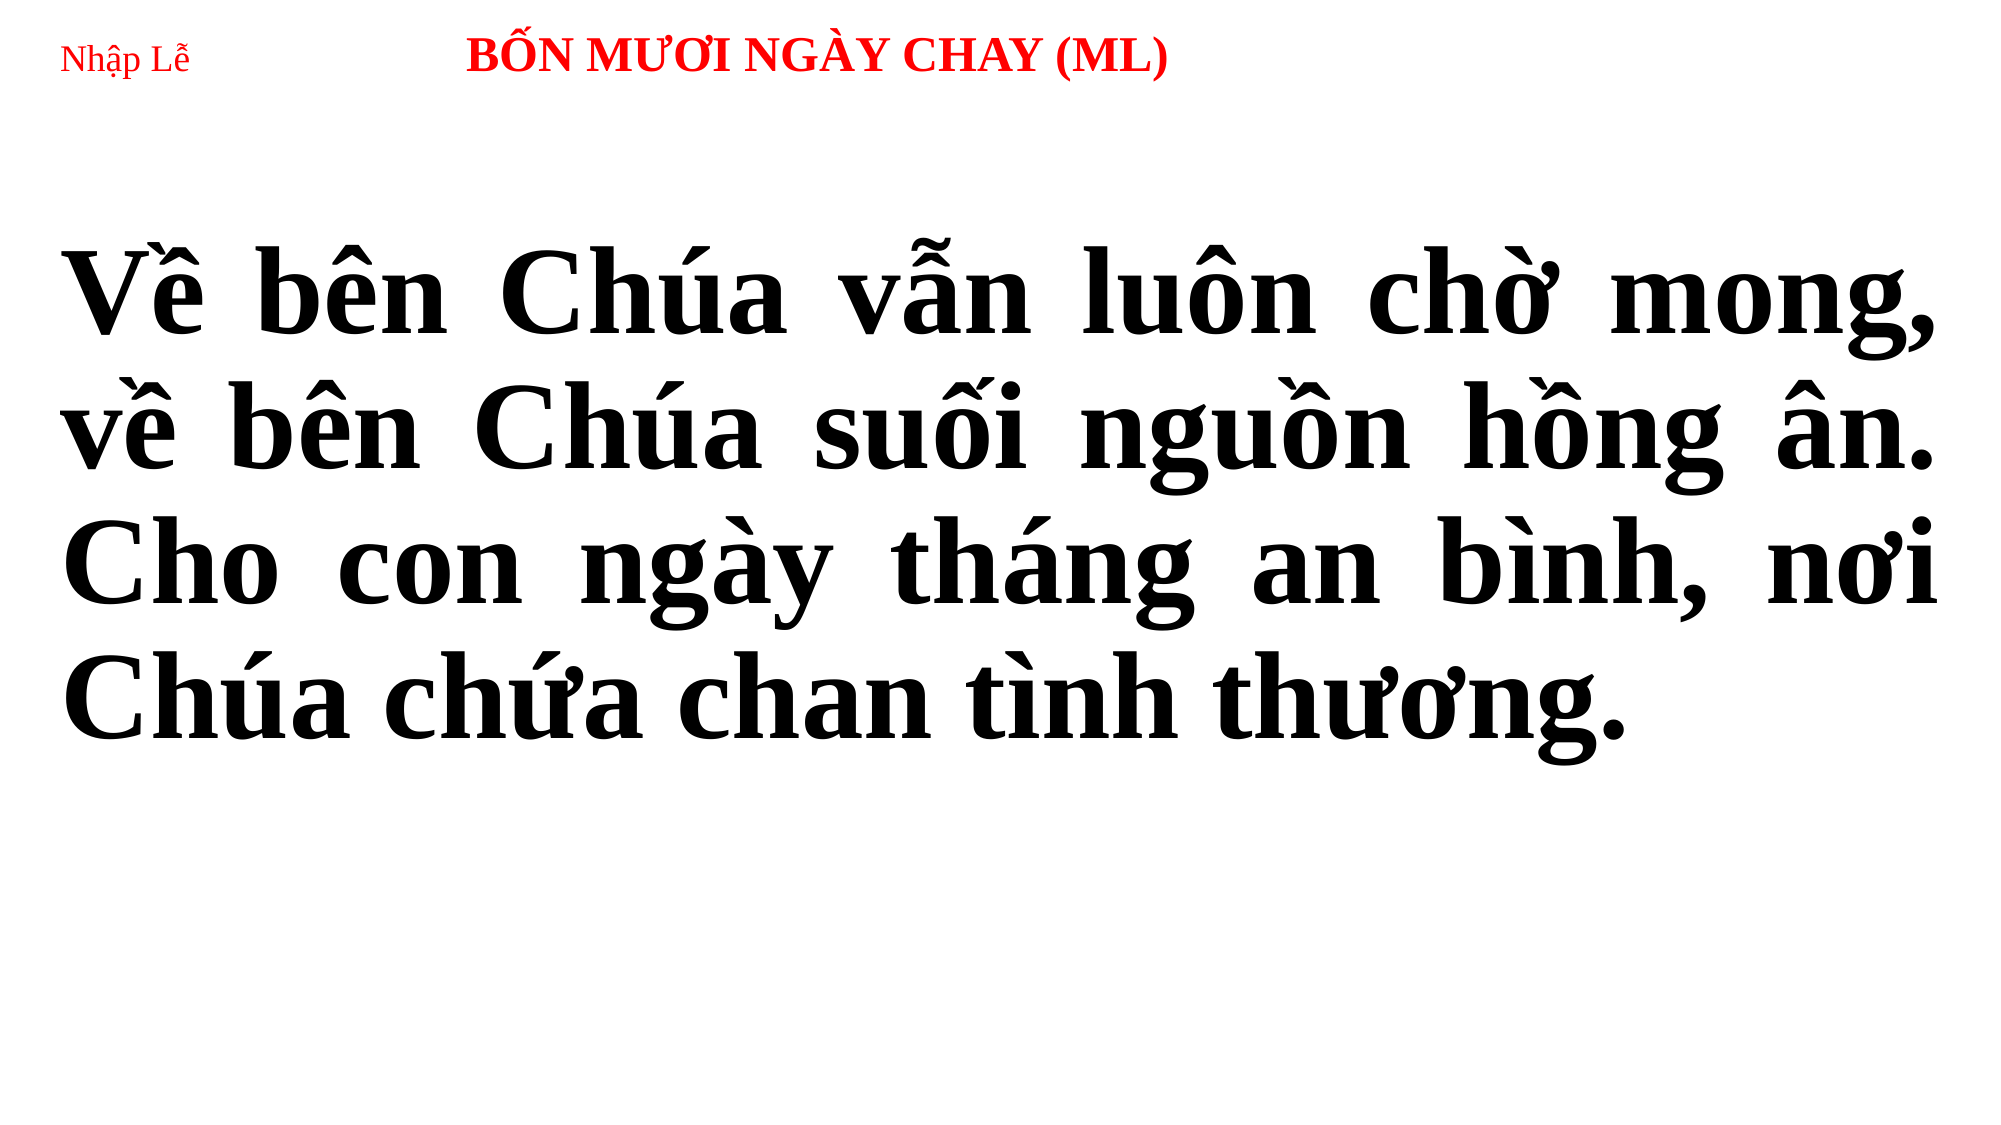

# Nhập Lễ                             BỐN MƯƠI NGÀY CHAY (ML)
Về bên Chúa vẫn luôn chờ mong, về bên Chúa suối nguồn hồng ân. Cho con ngày tháng an bình, nơi Chúa chứa chan tình thương.